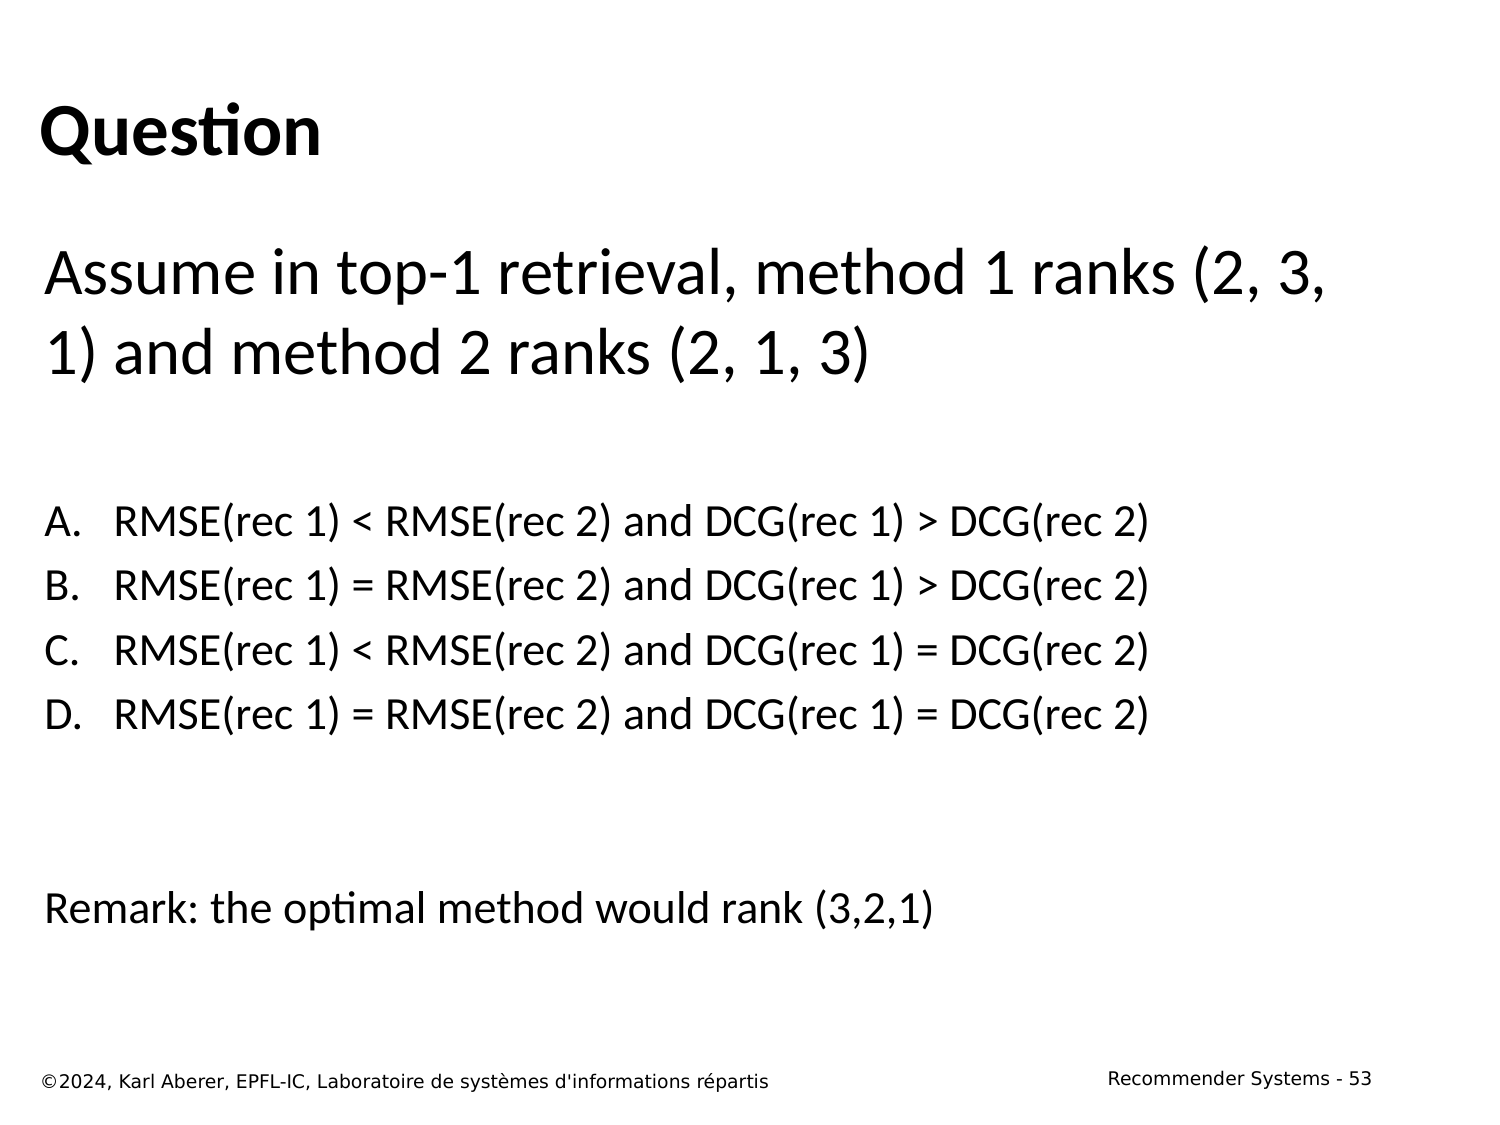

# Question
Assume in top-1 retrieval, method 1 ranks (2, 3, 1) and method 2 ranks (2, 1, 3)

RMSE(rec 1) < RMSE(rec 2) and DCG(rec 1) > DCG(rec 2)
RMSE(rec 1) = RMSE(rec 2) and DCG(rec 1) > DCG(rec 2)
RMSE(rec 1) < RMSE(rec 2) and DCG(rec 1) = DCG(rec 2)
RMSE(rec 1) = RMSE(rec 2) and DCG(rec 1) = DCG(rec 2)

Remark: the optimal method would rank (3,2,1)

©2024, Karl Aberer, EPFL-IC, Laboratoire de systèmes d'informations répartis